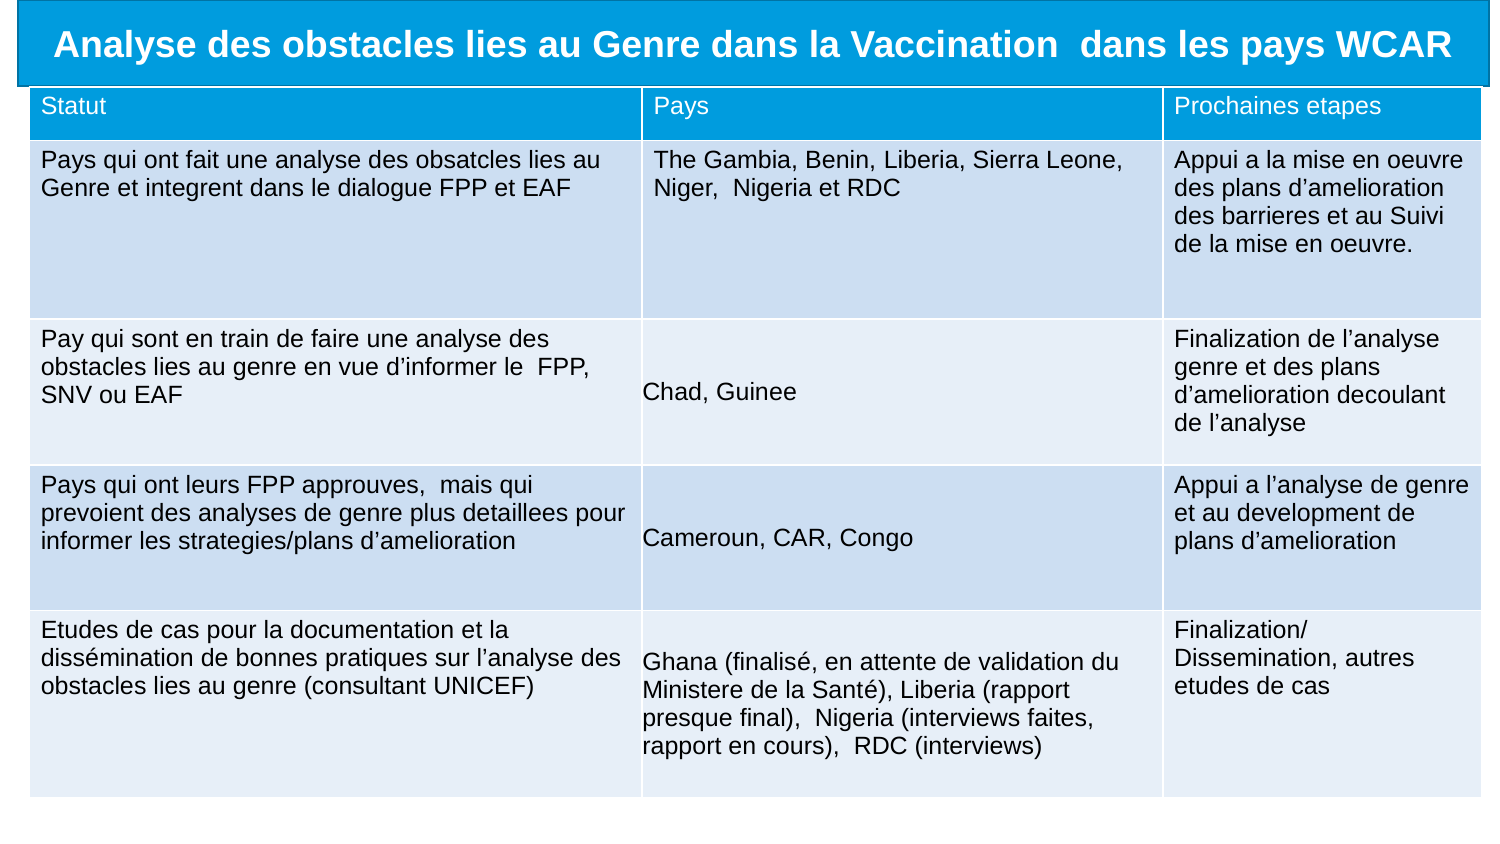

Analyse des obstacles lies au Genre dans la Vaccination  dans les pays WCAR
| Statut | Pays | Prochaines etapes |
| --- | --- | --- |
| Pays qui ont fait une analyse des obsatcles lies au Genre et integrent dans le dialogue FPP et EAF | The Gambia, Benin, Liberia, Sierra Leone, Niger, Nigeria et RDC | Appui a la mise en oeuvre des plans d’amelioration des barrieres et au Suivi de la mise en oeuvre. |
| Pay qui sont en train de faire une analyse des obstacles lies au genre en vue d’informer le FPP, SNV ou EAF | Chad, Guinee | Finalization de l’analyse genre et des plans d’amelioration decoulant de l’analyse |
| Pays qui ont leurs FPP approuves, mais qui prevoient des analyses de genre plus detaillees pour informer les strategies/plans d’amelioration | Cameroun, CAR, Congo | Appui a l’analyse de genre et au development de plans d’amelioration |
| Etudes de cas pour la documentation et la dissémination de bonnes pratiques sur l’analyse des obstacles lies au genre (consultant UNICEF) | Ghana (finalisé, en attente de validation du Ministere de la Santé), Liberia (rapport presque final), Nigeria (interviews faites, rapport en cours), RDC (interviews) | Finalization/ Dissemination, autres etudes de cas |
*